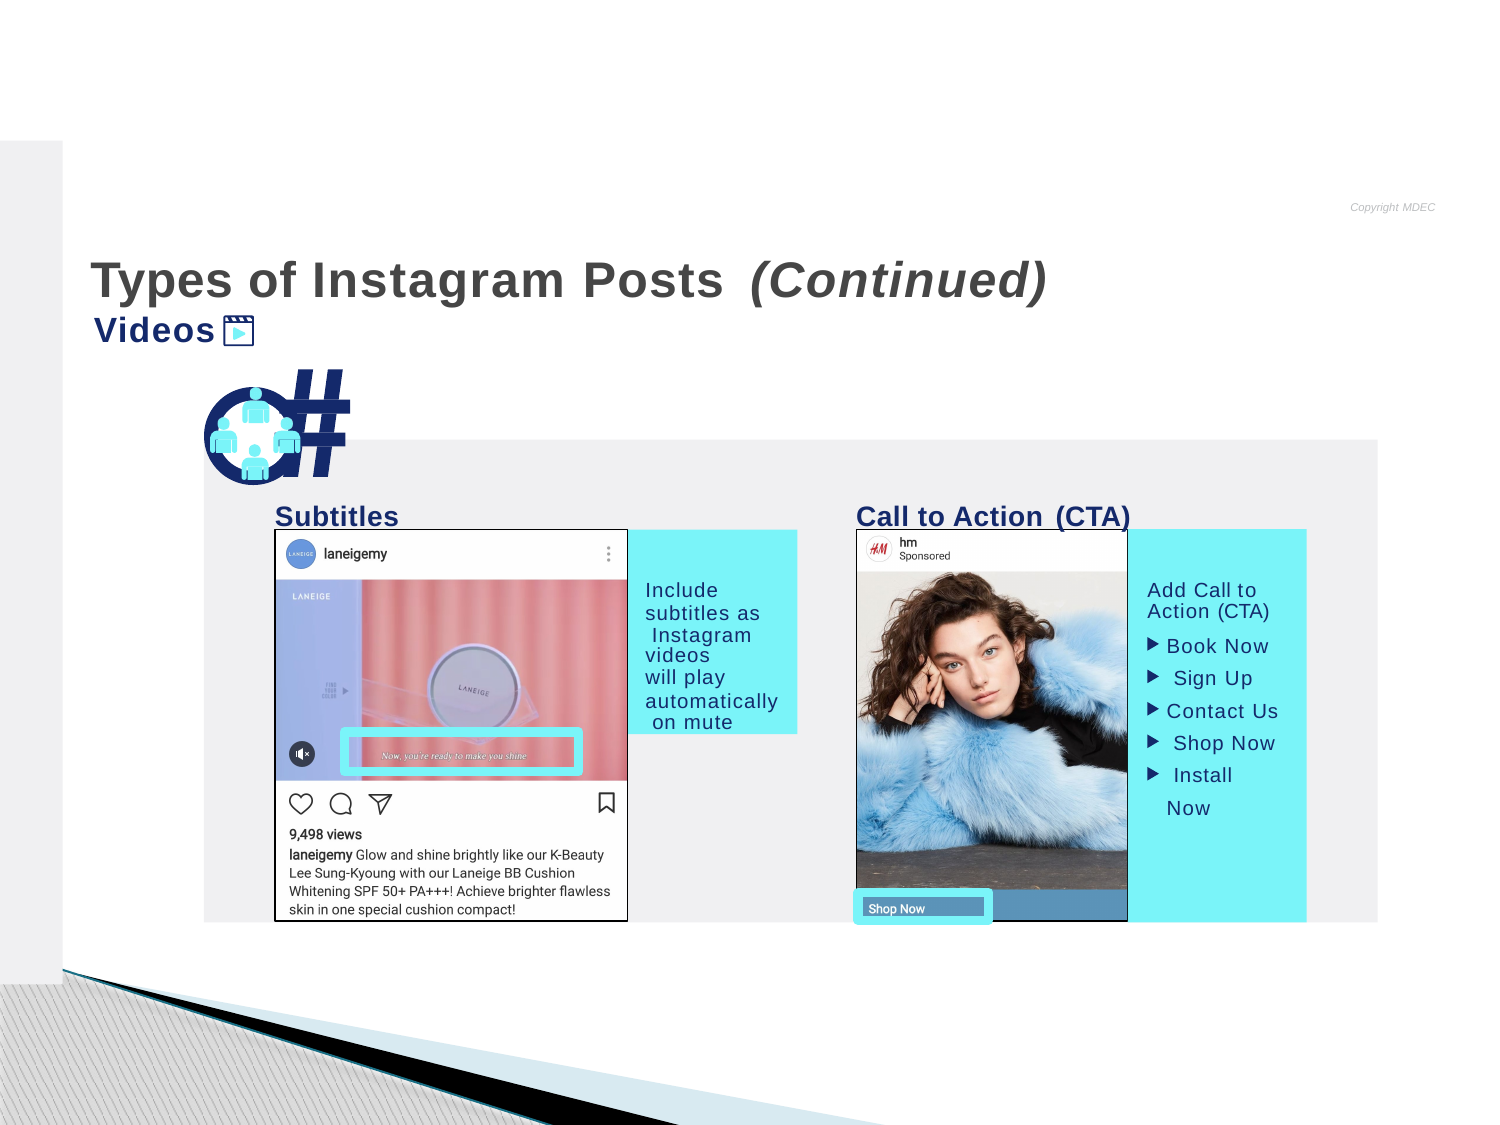

Copyright MDEC
# Types of Instagram Posts (Continued)
Videos

Subtitles
Call to Action (CTA)

Include
subtitles as  Instagram
videos
will play
automatically  on mute

Add Call to  Action (CTA)
Book Now  Sign Up
Contact Us  Shop Now  Install Now